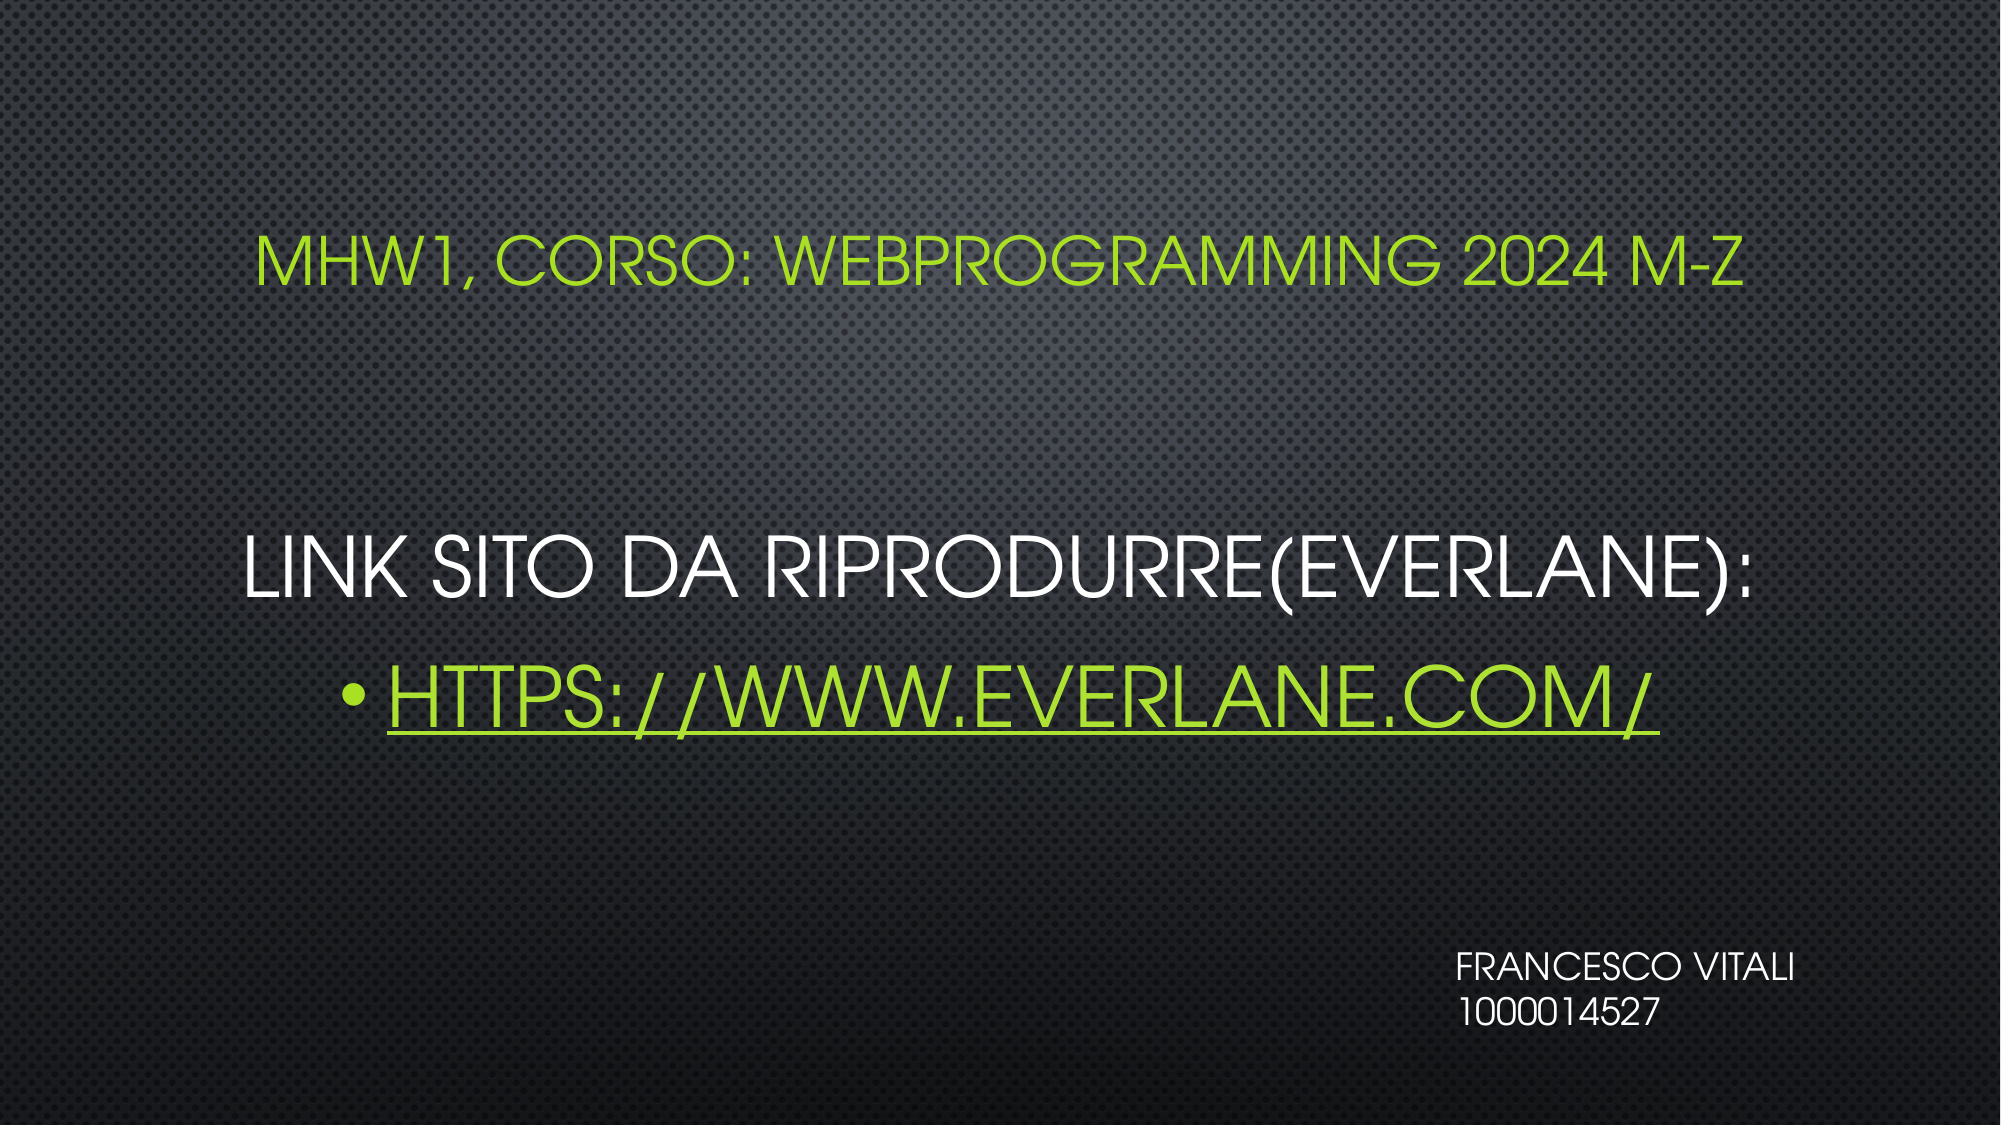

# MHW1, CORSO: WEBPROGRAMMING 2024 M-Z
LINK SITO DA RIPRODURRE(EVERLANE):
https://www.everlane.com/

FRANCESCO VITALI
1000014527